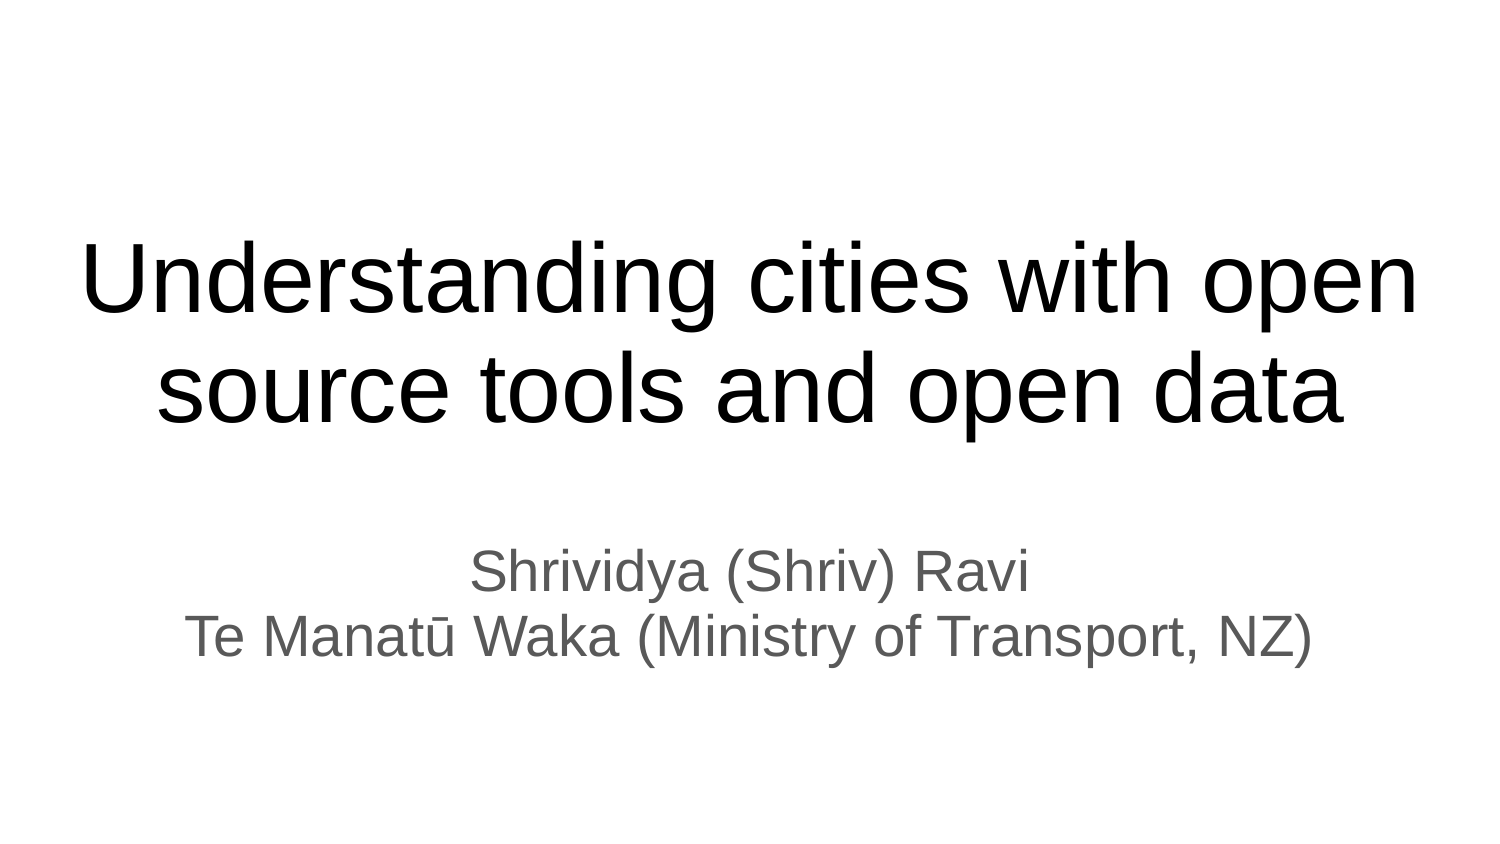

# Understanding cities with open source tools and open data
Shrividya (Shriv) Ravi
Te Manatū Waka (Ministry of Transport, NZ)